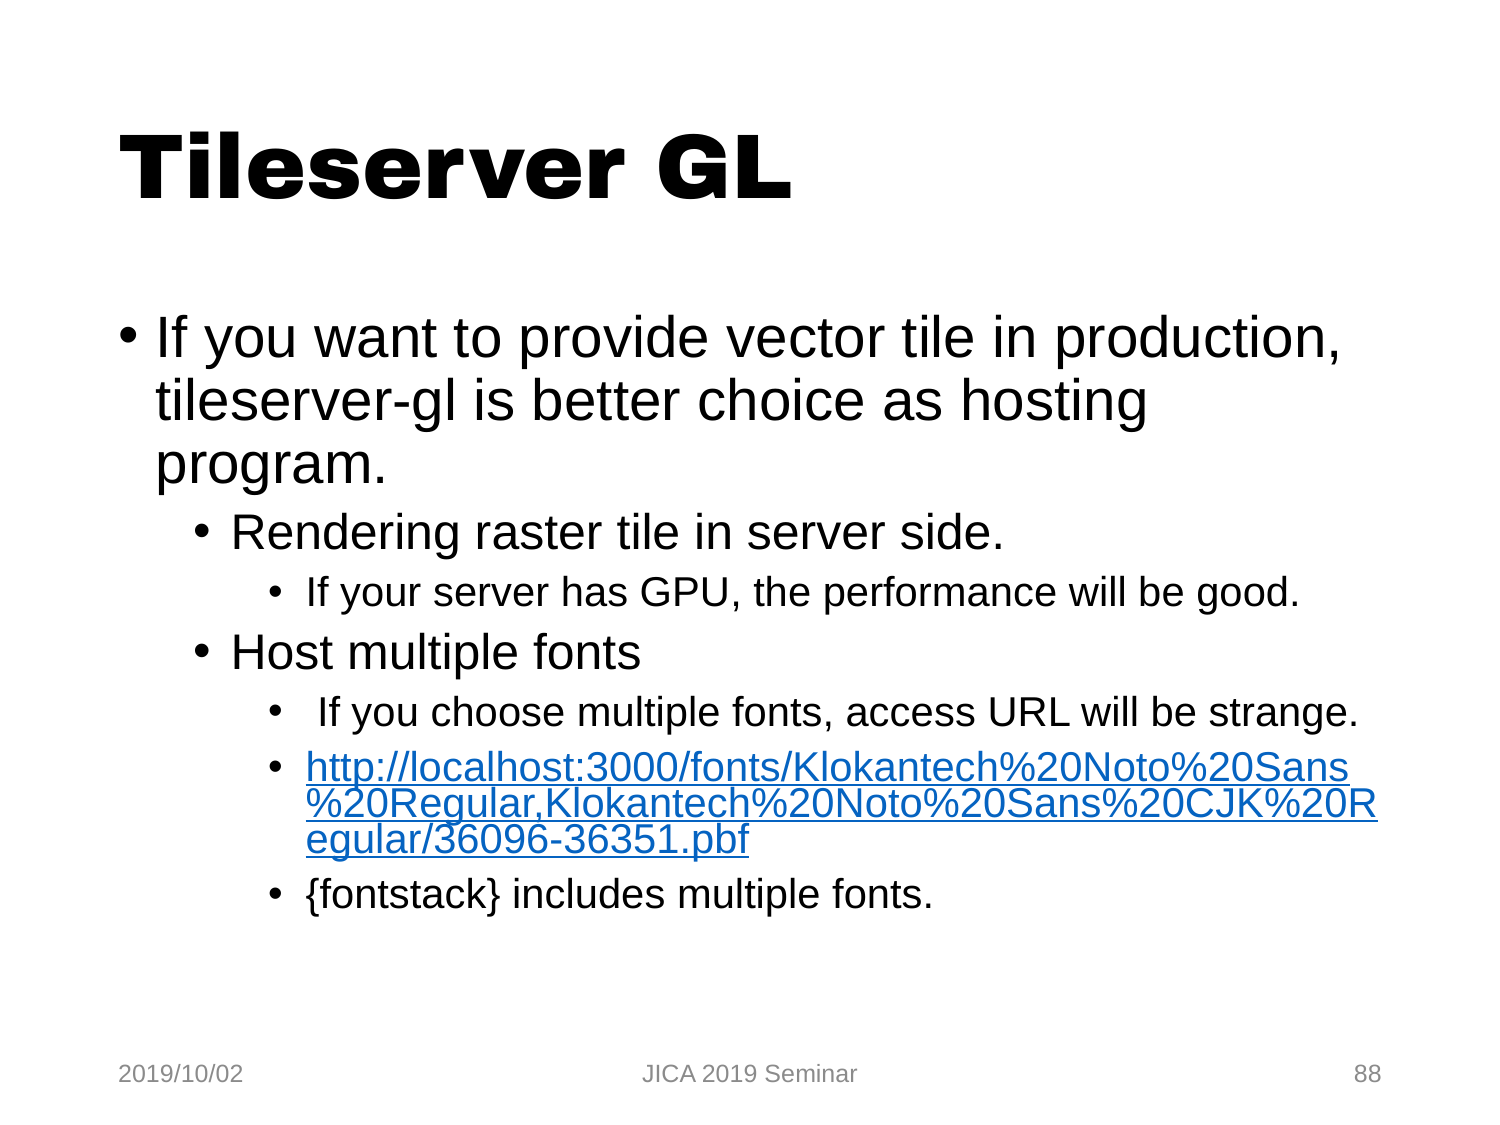

# Tileserver GL
If you want to provide vector tile in production, tileserver-gl is better choice as hosting program.
Rendering raster tile in server side.
If your server has GPU, the performance will be good.
Host multiple fonts
 If you choose multiple fonts, access URL will be strange.
http://localhost:3000/fonts/Klokantech%20Noto%20Sans%20Regular,Klokantech%20Noto%20Sans%20CJK%20Regular/36096-36351.pbf
{fontstack} includes multiple fonts.
2019/10/02
JICA 2019 Seminar
88